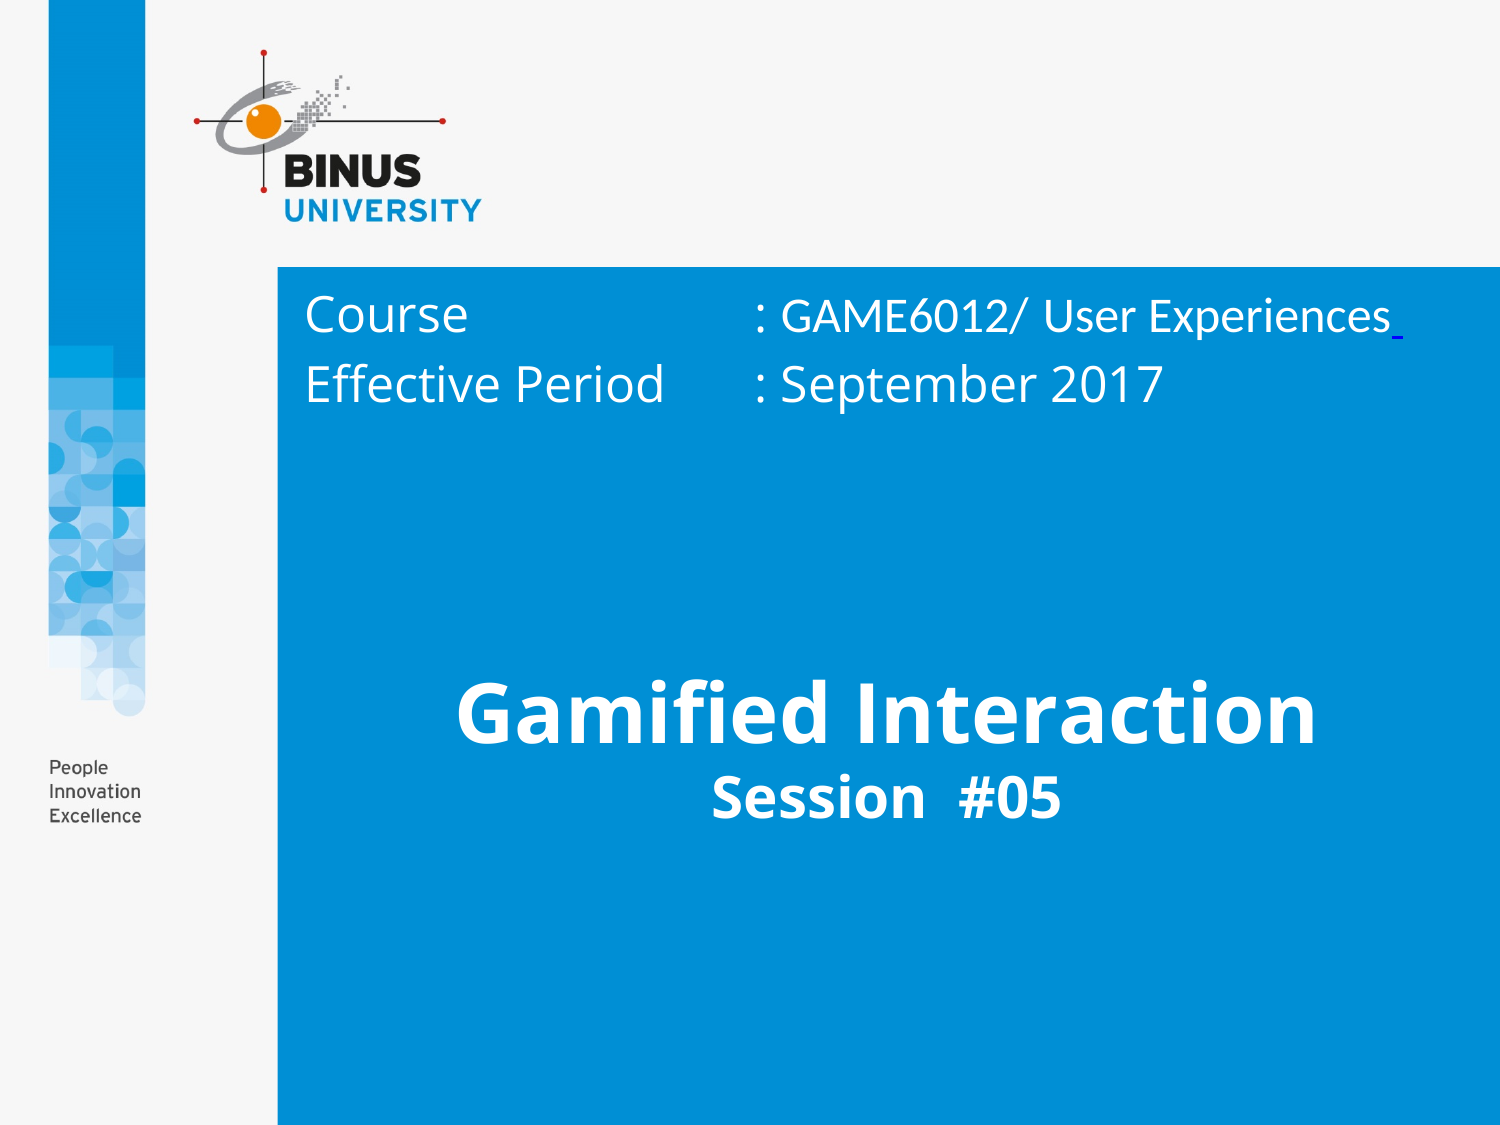

Course			: GAME6012/ User Experiences
Effective Period	: September 2017
# Gamified Interaction Session  #05